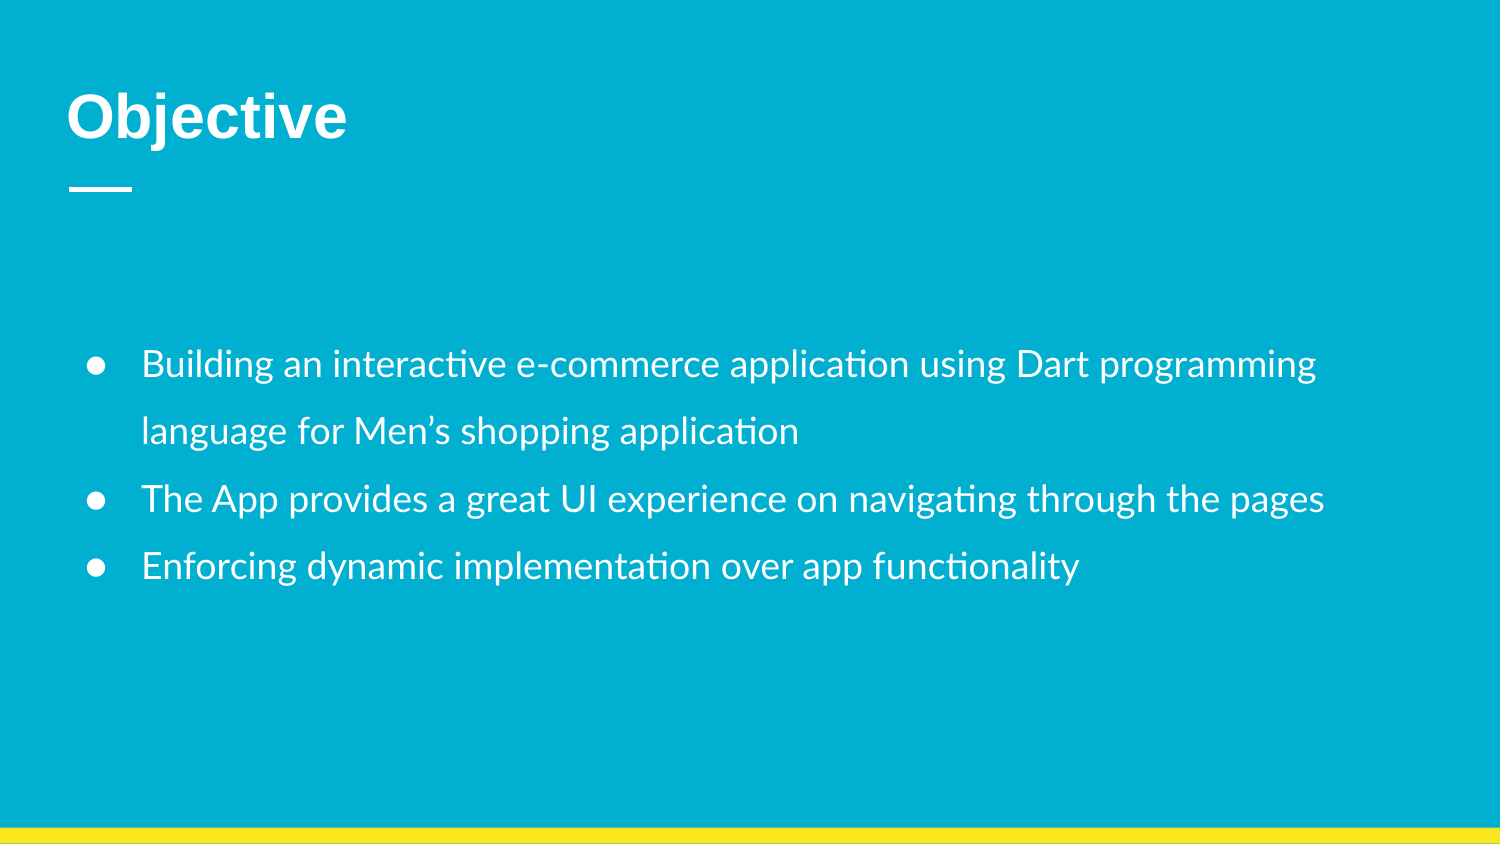

# Objective

Building an interactive e-commerce application using Dart programming language for Men’s shopping application
The App provides a great UI experience on navigating through the pages
Enforcing dynamic implementation over app functionality